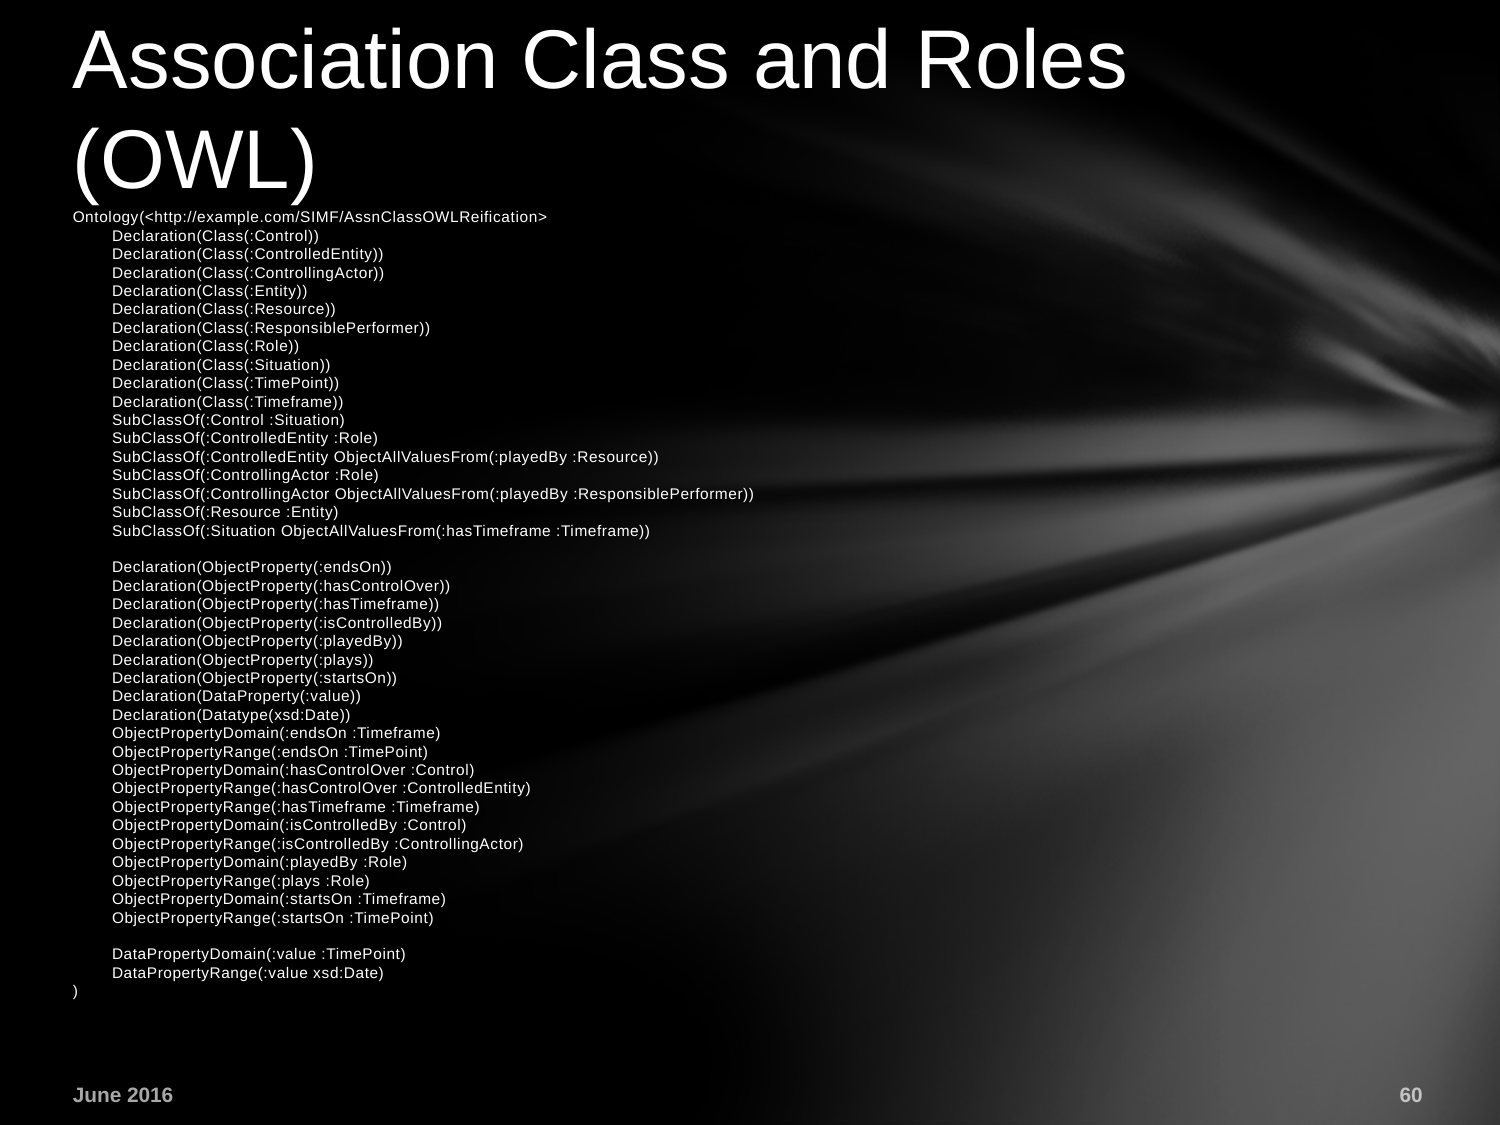

# Association Class and Roles (OWL)
Ontology(<http://example.com/SIMF/AssnClassOWLReification>
        Declaration(Class(:Control))
        Declaration(Class(:ControlledEntity))
        Declaration(Class(:ControllingActor))
        Declaration(Class(:Entity))
        Declaration(Class(:Resource))
        Declaration(Class(:ResponsiblePerformer))
        Declaration(Class(:Role))
        Declaration(Class(:Situation))
        Declaration(Class(:TimePoint))
        Declaration(Class(:Timeframe))
        SubClassOf(:Control :Situation)
        SubClassOf(:ControlledEntity :Role)
        SubClassOf(:ControlledEntity ObjectAllValuesFrom(:playedBy :Resource))
        SubClassOf(:ControllingActor :Role)
        SubClassOf(:ControllingActor ObjectAllValuesFrom(:playedBy :ResponsiblePerformer))
        SubClassOf(:Resource :Entity)
        SubClassOf(:Situation ObjectAllValuesFrom(:hasTimeframe :Timeframe))

        Declaration(ObjectProperty(:endsOn))
        Declaration(ObjectProperty(:hasControlOver))
        Declaration(ObjectProperty(:hasTimeframe))
        Declaration(ObjectProperty(:isControlledBy))
        Declaration(ObjectProperty(:playedBy))
        Declaration(ObjectProperty(:plays))
        Declaration(ObjectProperty(:startsOn))
        Declaration(DataProperty(:value))
        Declaration(Datatype(xsd:Date))
        ObjectPropertyDomain(:endsOn :Timeframe)
        ObjectPropertyRange(:endsOn :TimePoint)
        ObjectPropertyDomain(:hasControlOver :Control)
        ObjectPropertyRange(:hasControlOver :ControlledEntity)
        ObjectPropertyRange(:hasTimeframe :Timeframe)
        ObjectPropertyDomain(:isControlledBy :Control)
        ObjectPropertyRange(:isControlledBy :ControllingActor)
        ObjectPropertyDomain(:playedBy :Role)
        ObjectPropertyRange(:plays :Role)
        ObjectPropertyDomain(:startsOn :Timeframe)
        ObjectPropertyRange(:startsOn :TimePoint)

        DataPropertyDomain(:value :TimePoint)
        DataPropertyRange(:value xsd:Date)
)

June 2016

60